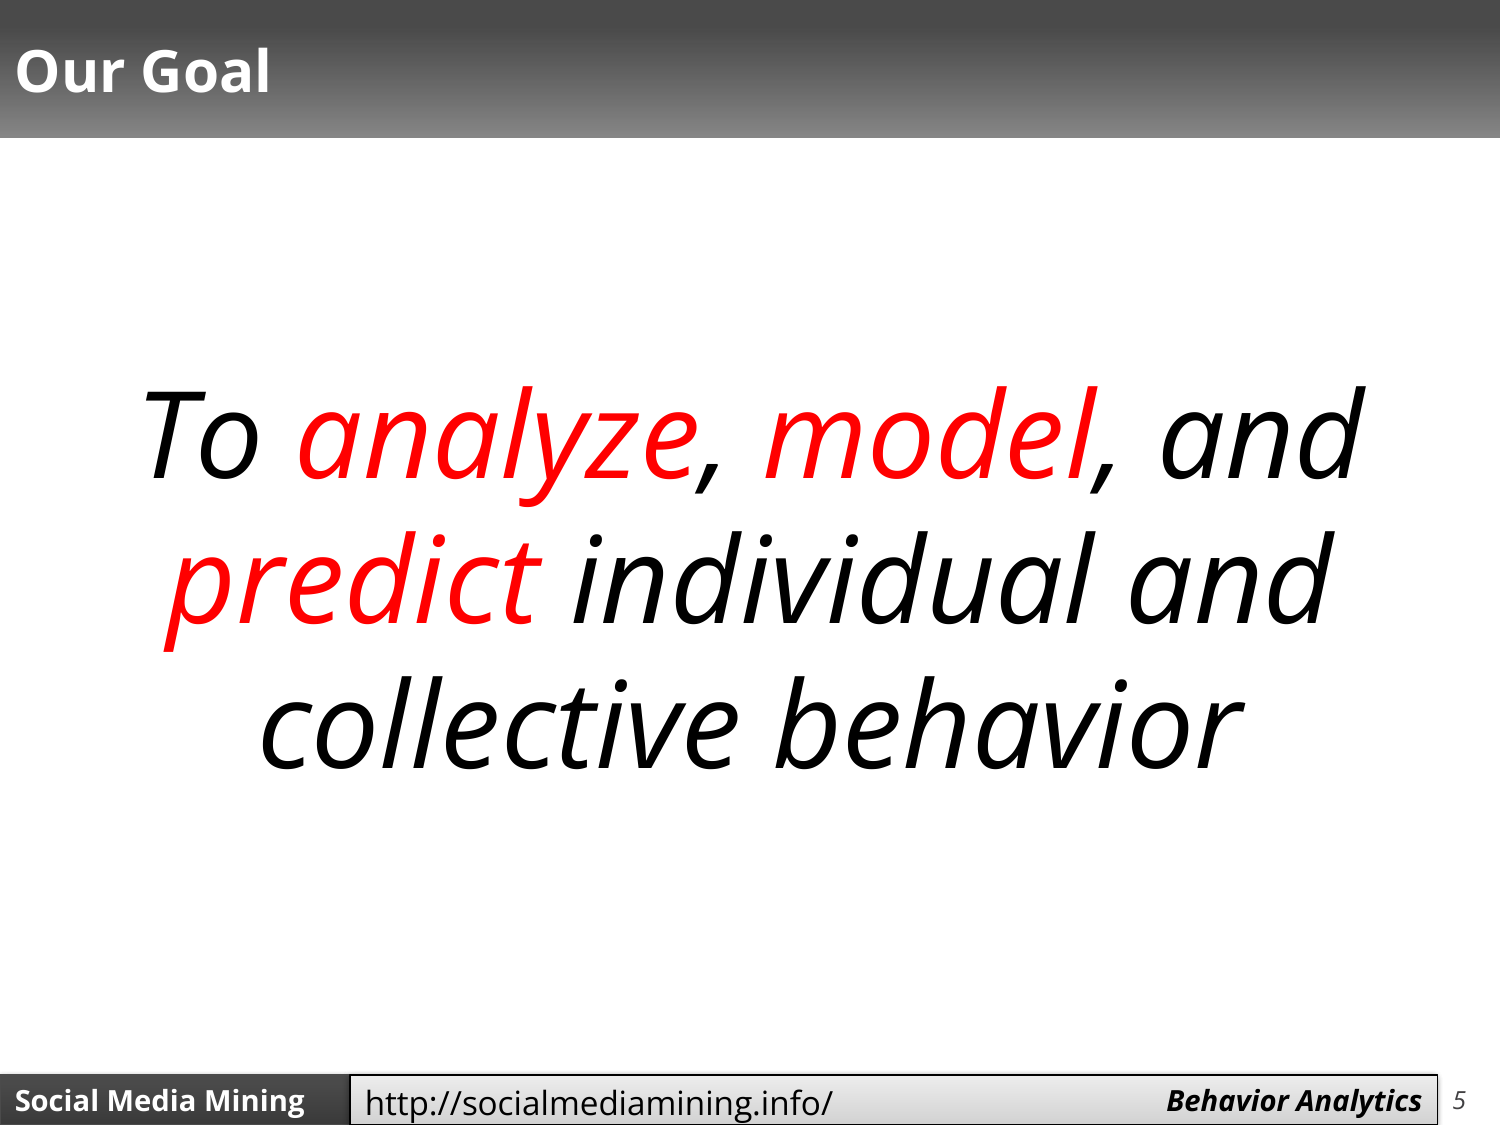

# Our Goal

To analyze, model, and predict individual and collective behavior